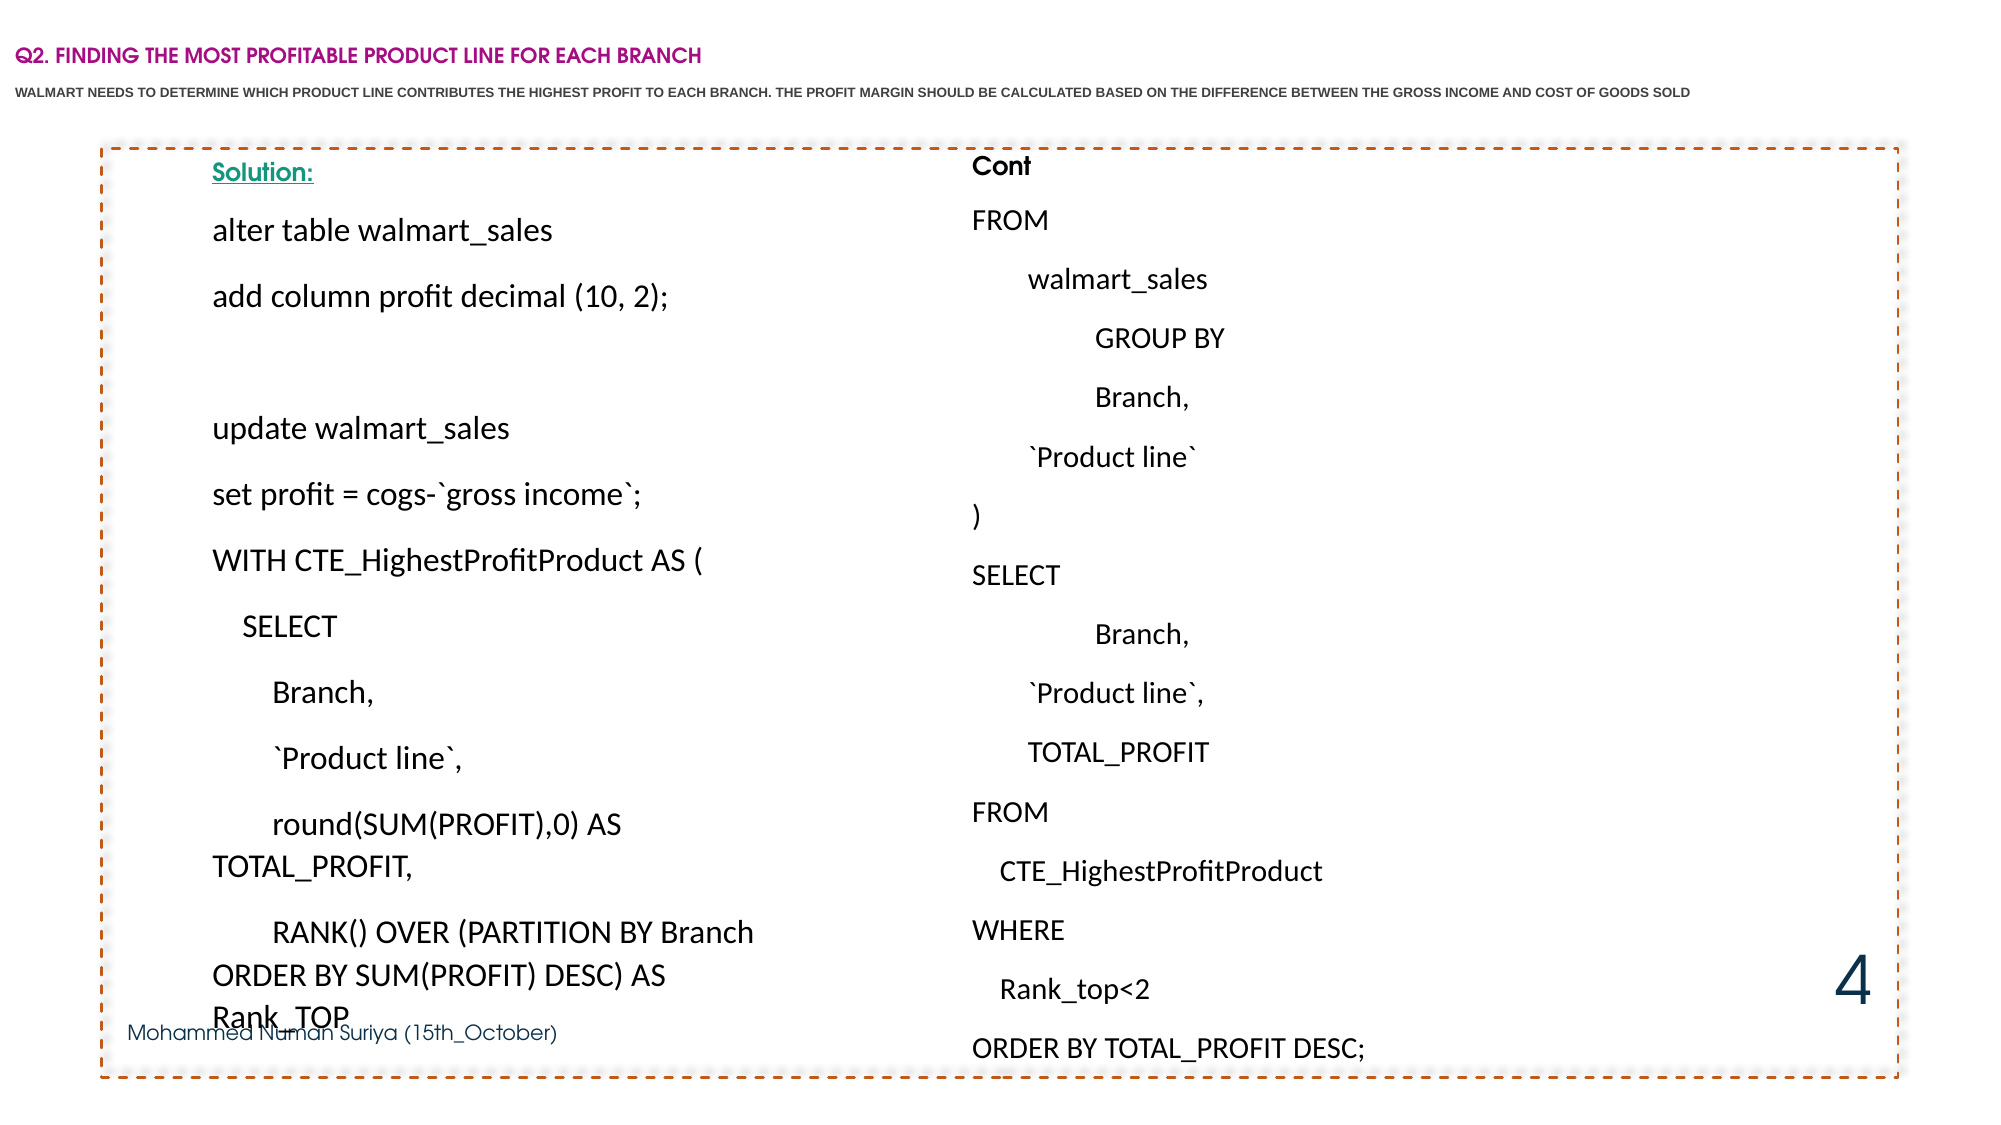

# Q2. Finding the most profitable product line for each branch Walmart needs to determine which product line contributes the highest profit to each branch. The profit margin should be calculated based on the difference between the gross income and cost of goods sold
Solution:
alter table walmart_sales
add column profit decimal (10, 2);

update walmart_sales
set profit = cogs-`gross income`;
WITH CTE_HighestProfitProduct AS (
    SELECT
        Branch,
        `Product line`,
        round(SUM(PROFIT),0) AS TOTAL_PROFIT,
        RANK() OVER (PARTITION BY Branch ORDER BY SUM(PROFIT) DESC) AS Rank_TOP

Cont
FROM
        walmart_sales
	GROUP BY
		Branch,
        `Product line`
)
SELECT
		Branch,
        `Product line`,
        TOTAL_PROFIT
FROM
    CTE_HighestProfitProduct
WHERE
    Rank_top<2
ORDER BY TOTAL_PROFIT DESC;

4
Mohammed Numan Suriya (15th_October)